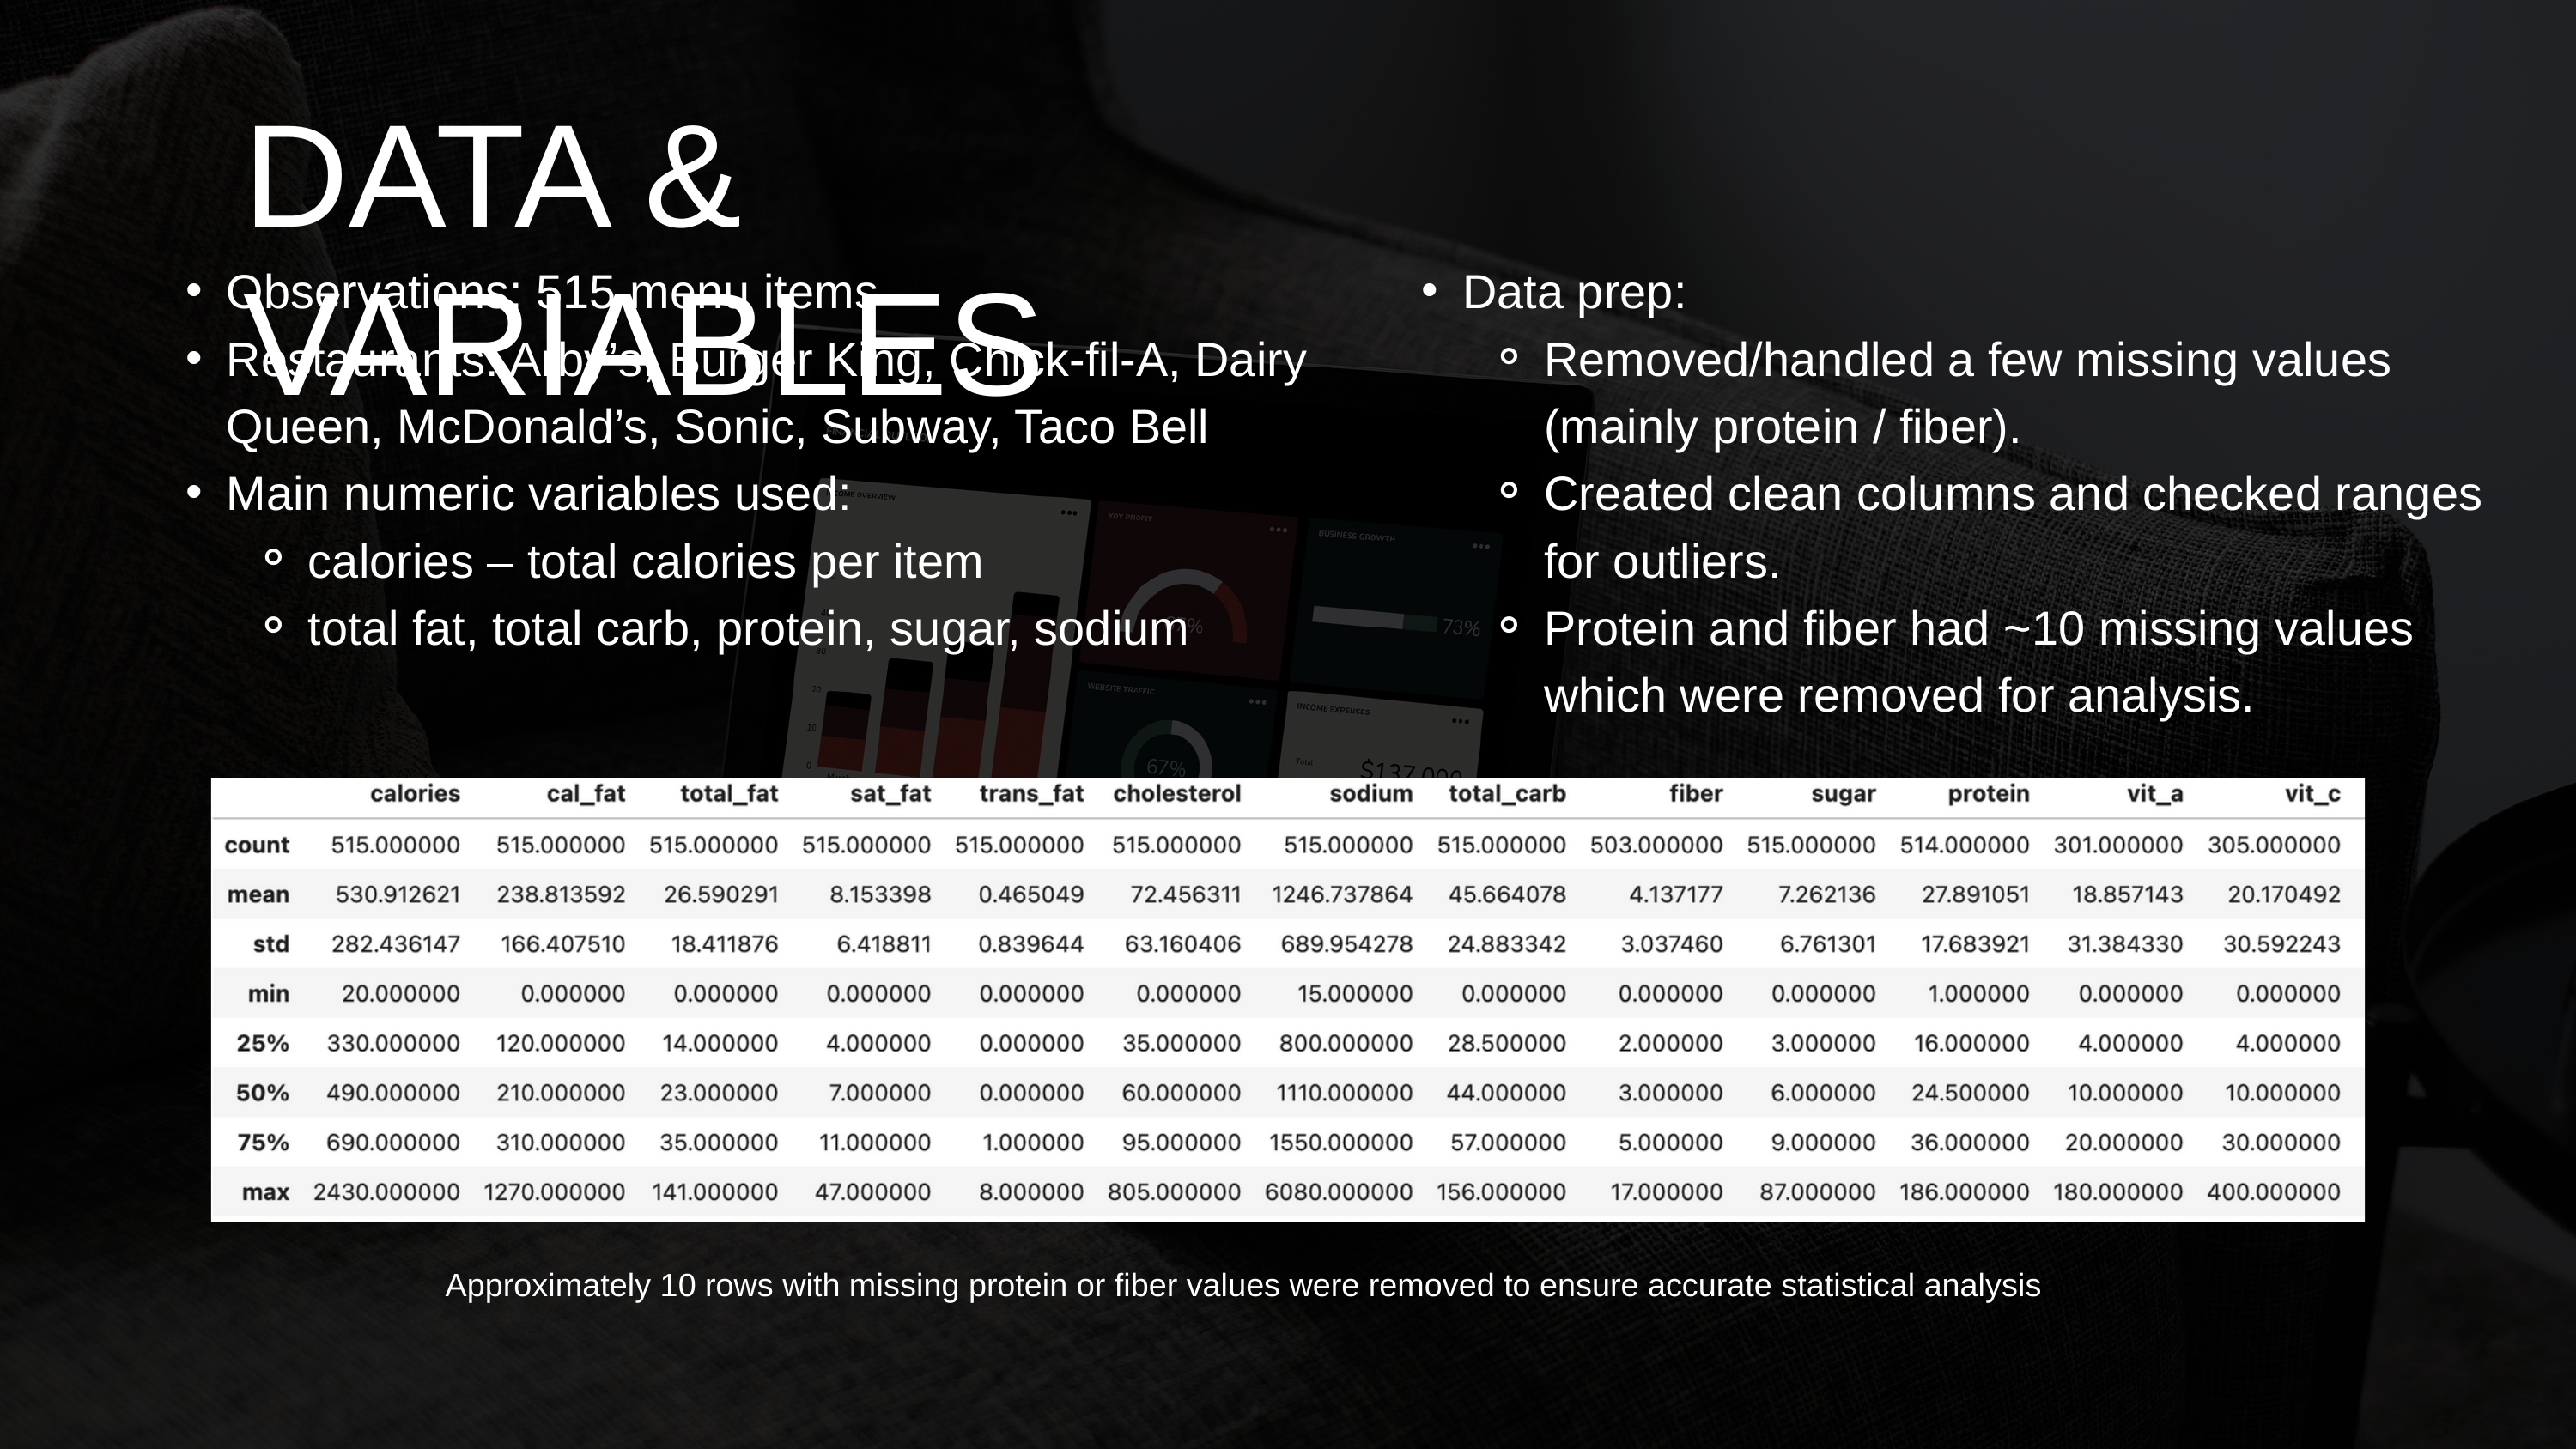

DATA & VARIABLES
Observations: 515 menu items
Restaurants: Arby’s, Burger King, Chick-fil-A, Dairy Queen, McDonald’s, Sonic, Subway, Taco Bell
Main numeric variables used:
calories – total calories per item
total fat, total carb, protein, sugar, sodium

Data prep:
Removed/handled a few missing values (mainly protein / fiber).
Created clean columns and checked ranges for outliers.
Protein and fiber had ~10 missing values which were removed for analysis.

Approximately 10 rows with missing protein or fiber values were removed to ensure accurate statistical analysis